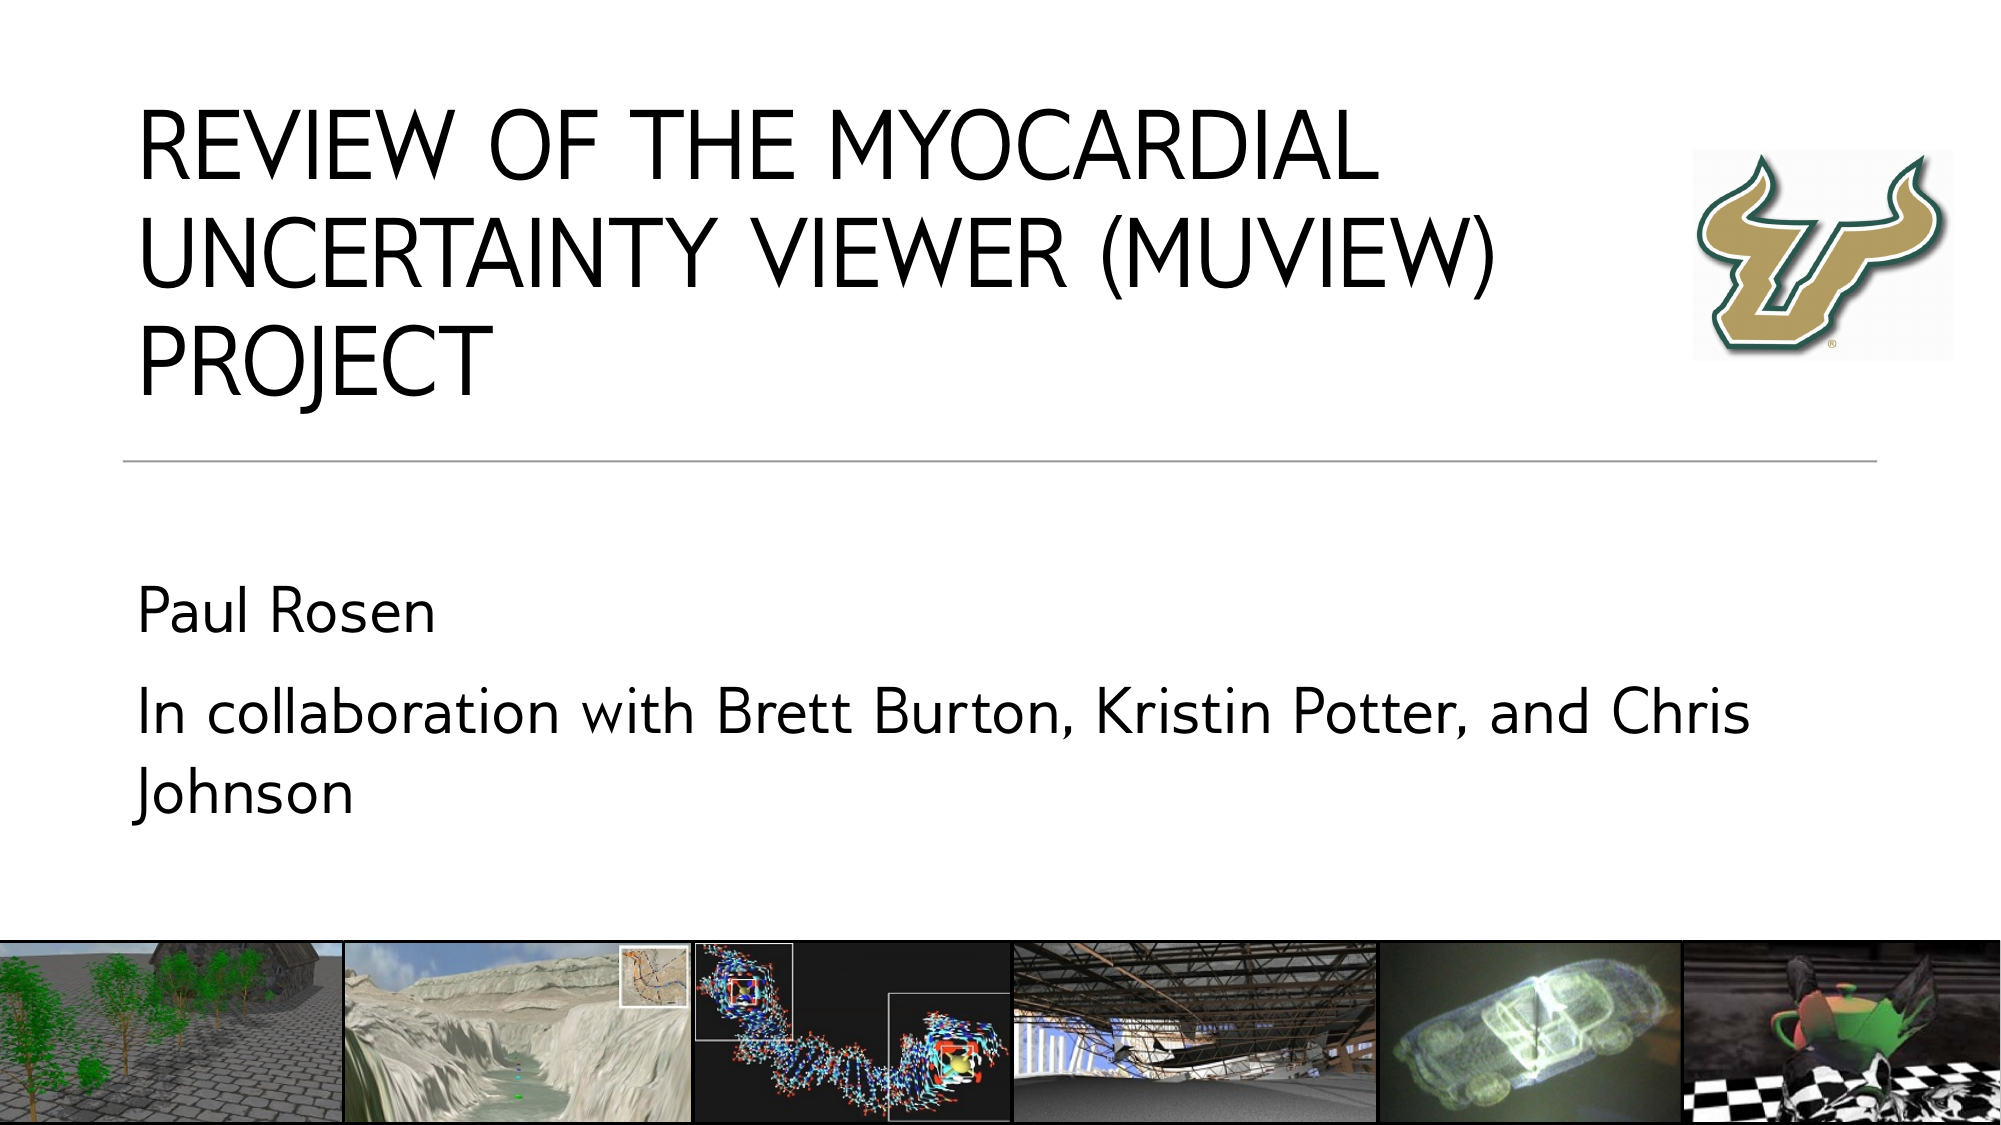

# Review of the Myocardial Uncertainty Viewer (muView) Project
Paul Rosen
In collaboration with Brett Burton, Kristin Potter, and Chris Johnson